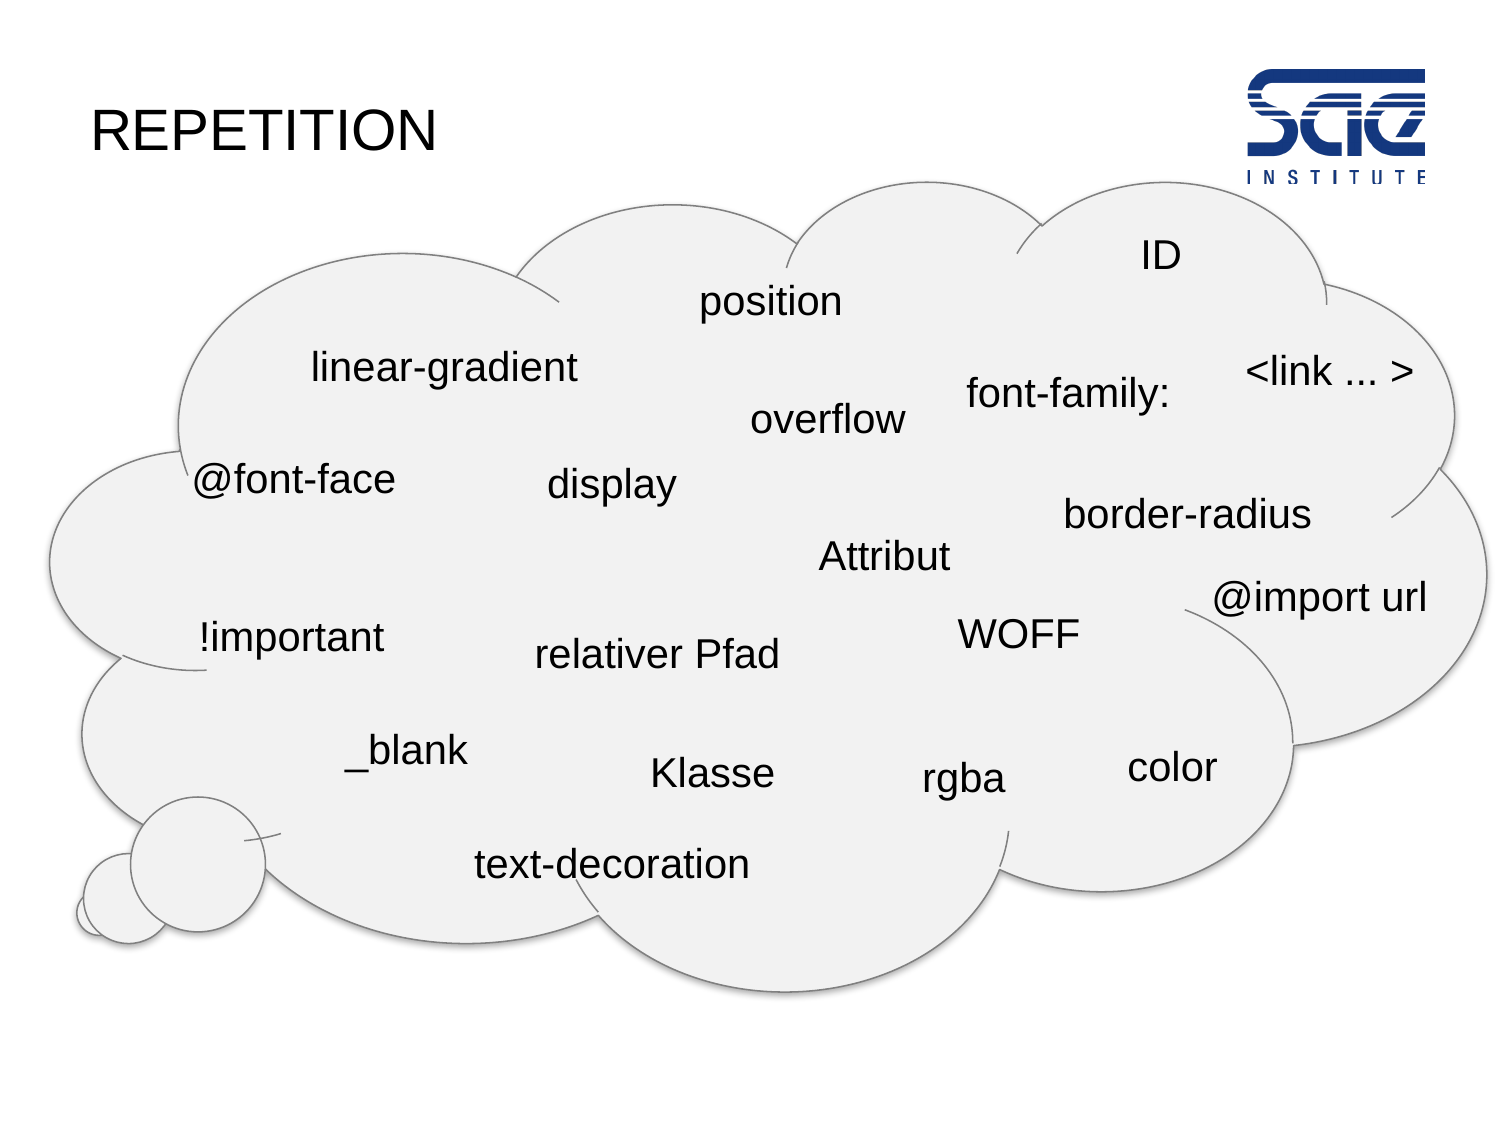

# Repetition

ID
position
linear-gradient
<link ... >
font-family:
overflow
@font-face
display
border-radius
Attribut
@import url
WOFF
!important
relativer Pfad
_blank
color
Klasse
rgba
text-decoration